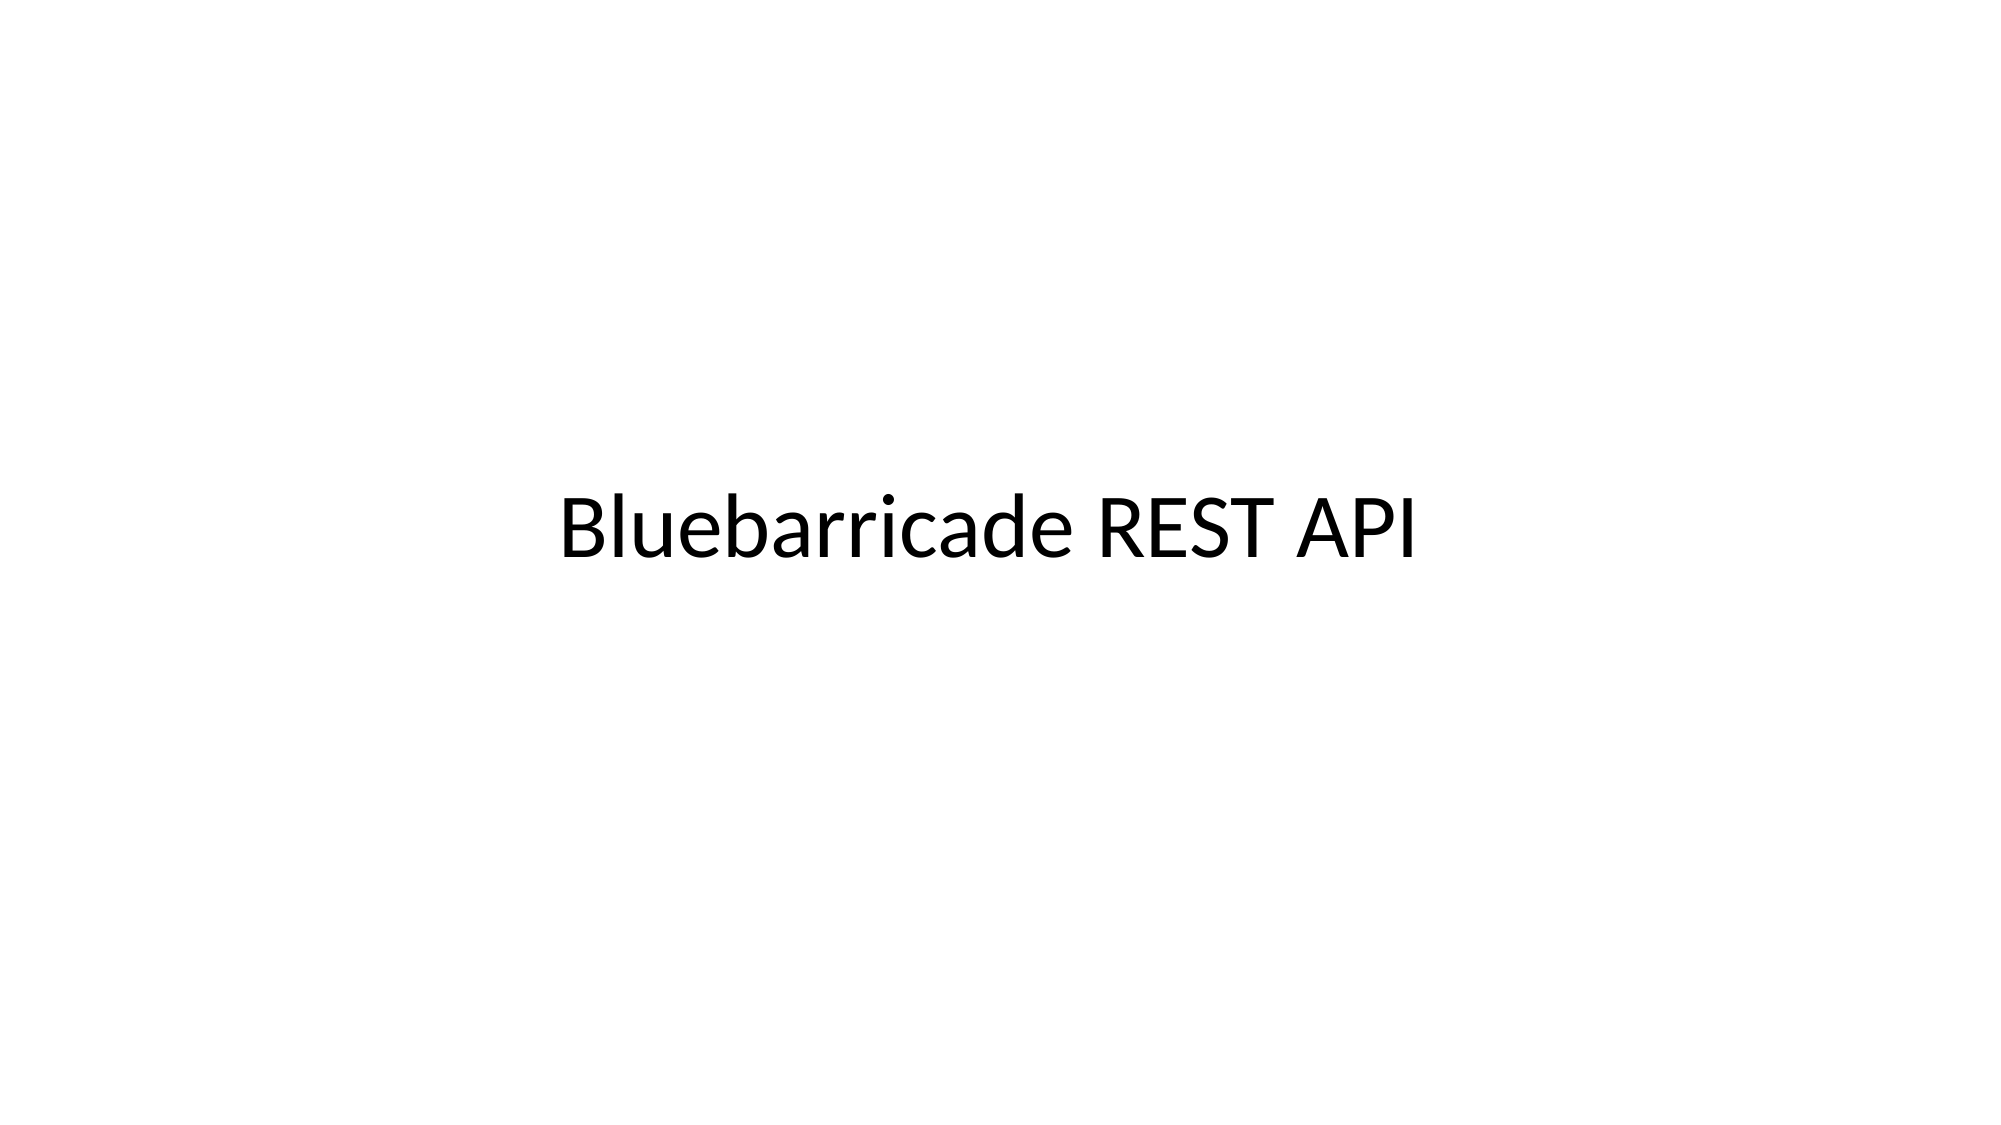

HYPERLEGER FABRIC 1.4.3
# Bluebarricade REST API
HYPERLEDGER COMPOSER
IBM BLOCKCHAIN PLATFORM